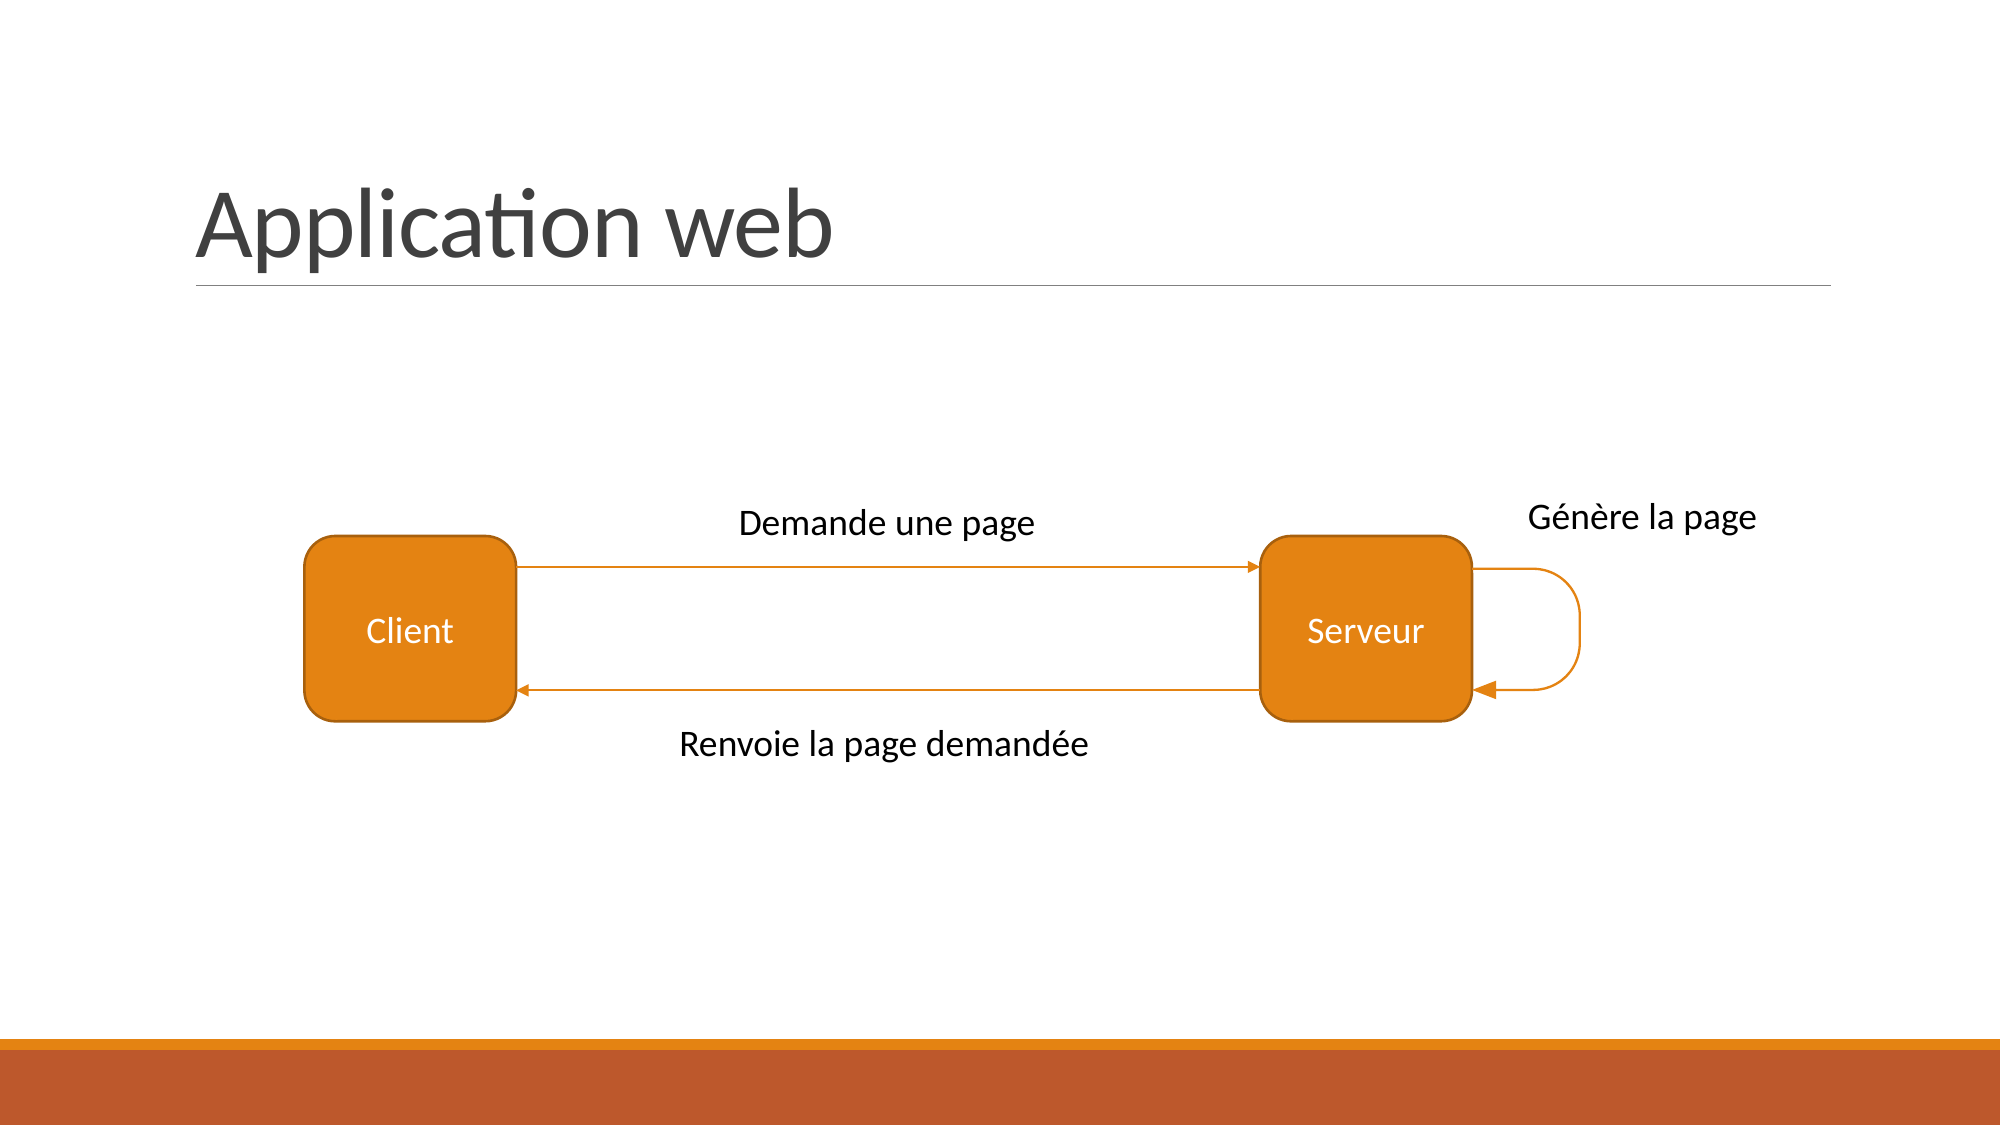

# Application web
Génère la page
Demande une page
Client
Serveur

Renvoie la page demandée